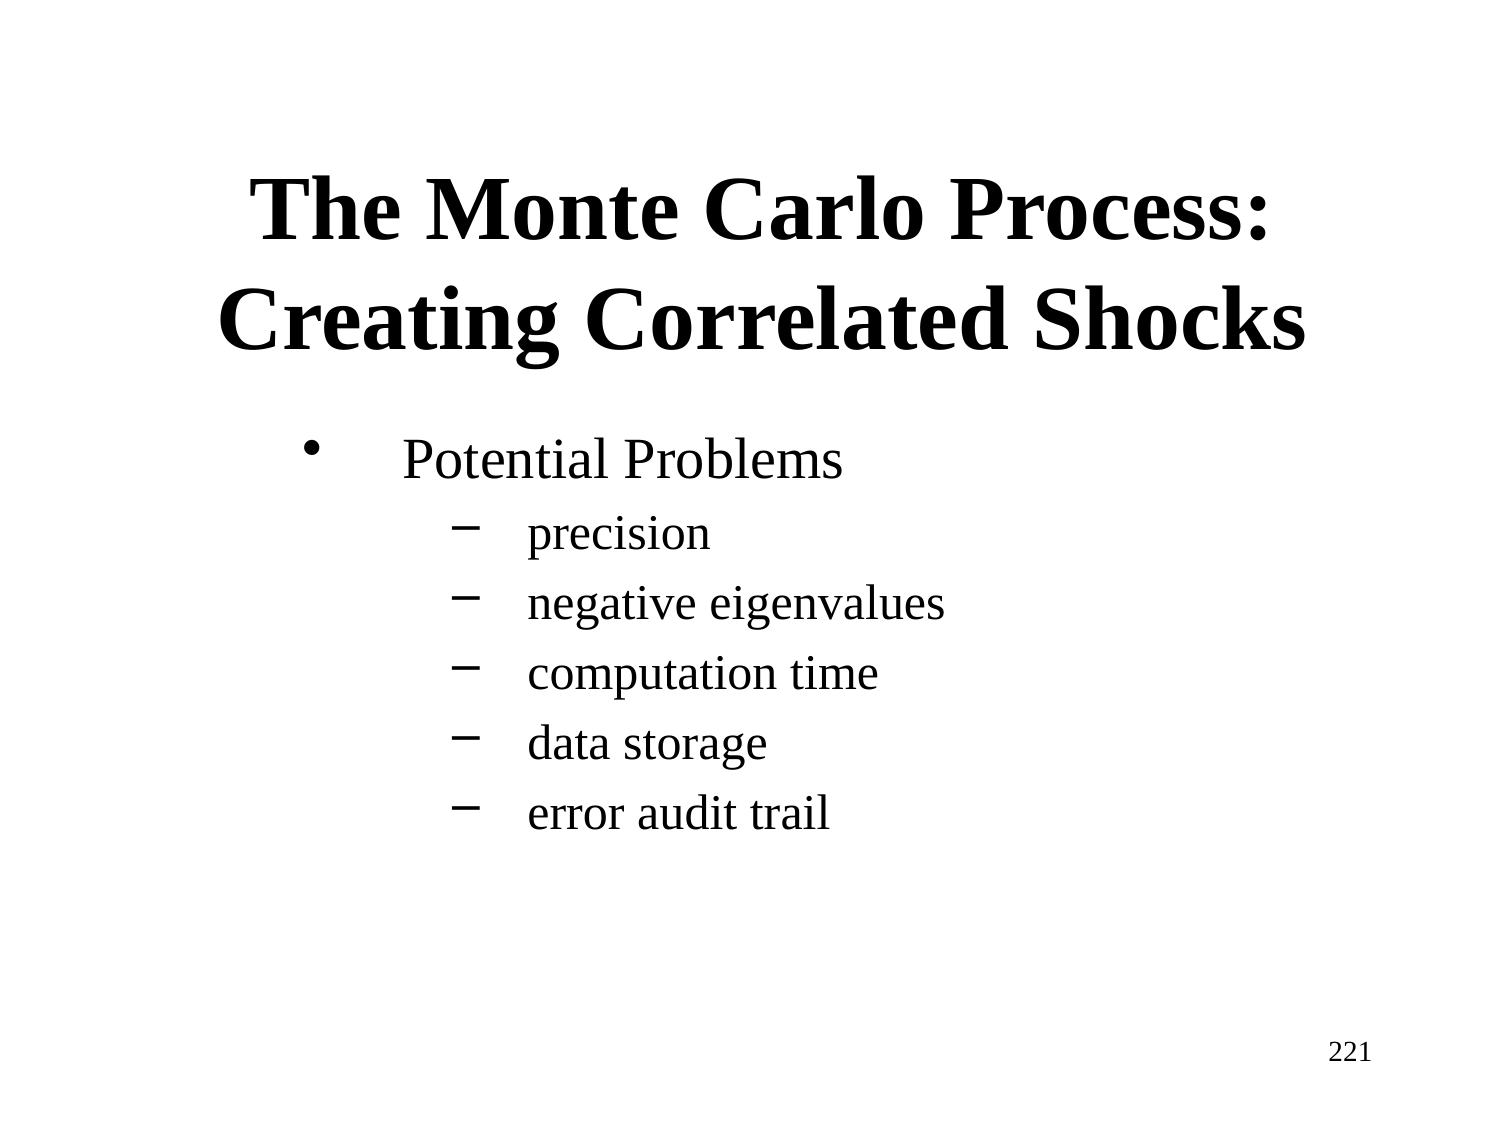

# The Monte Carlo Process: Creating Correlated Shocks
Potential Problems
precision
negative eigenvalues
computation time
data storage
error audit trail
221